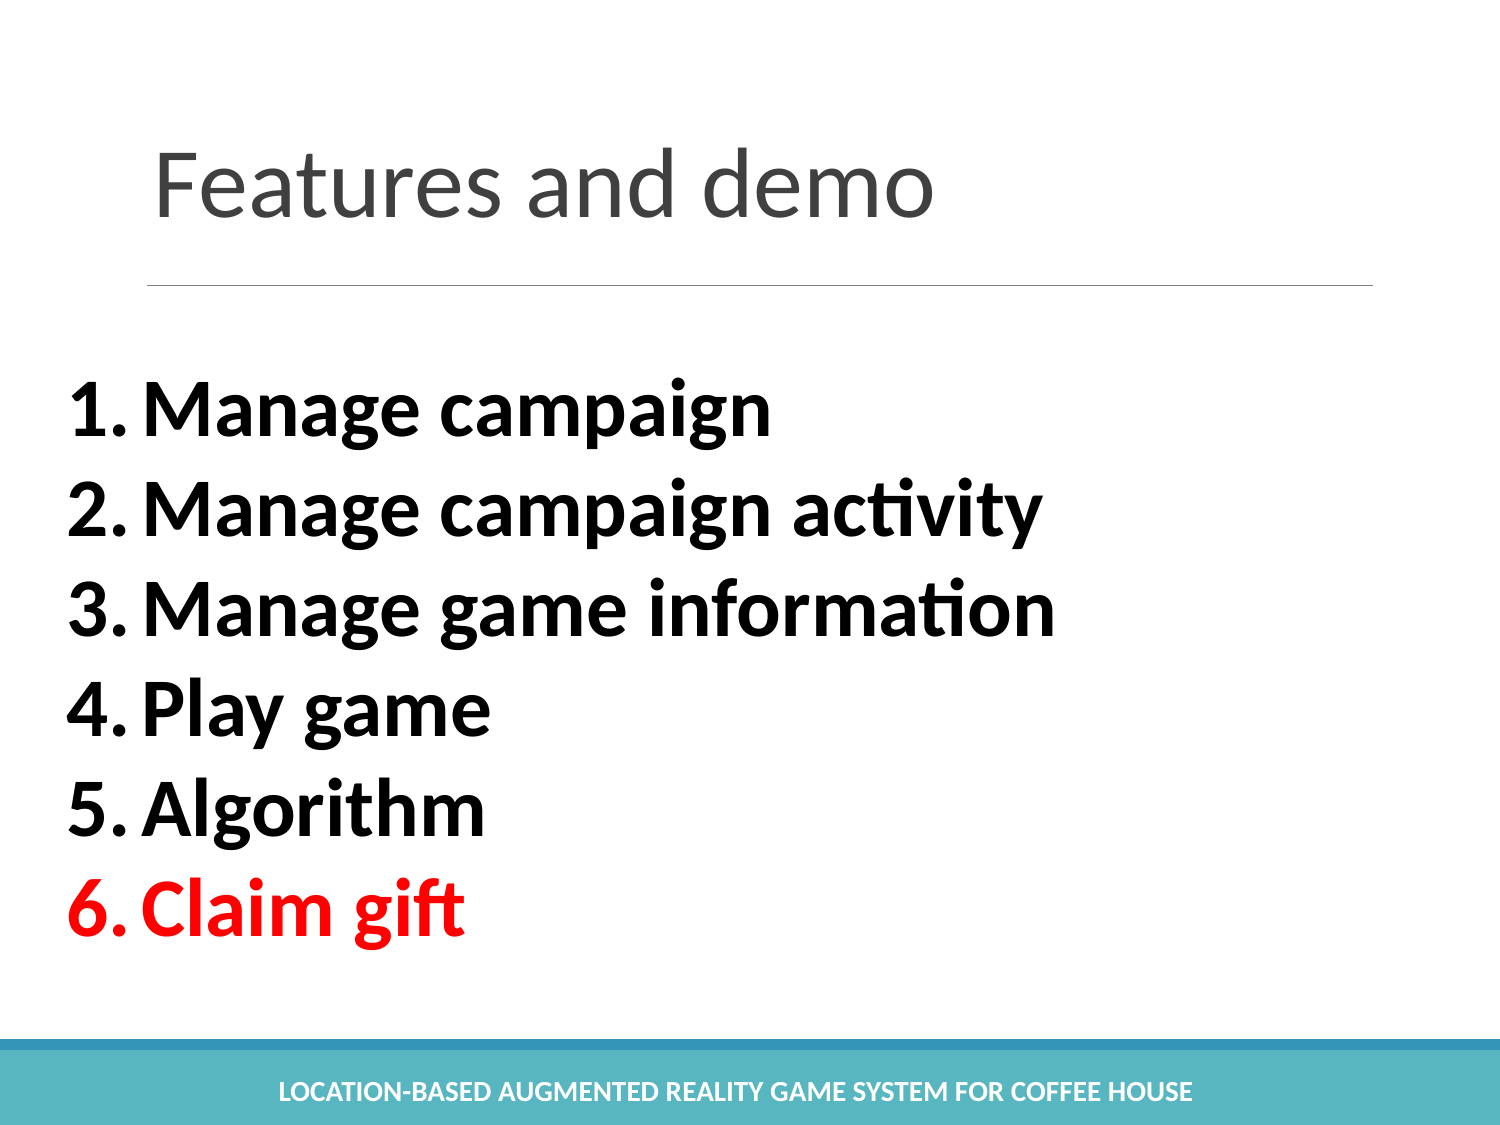

# Features and demo
Manage campaign
Manage campaign activity
Manage game information
Play game
Algorithm
Claim gift
Location-based Augmented Reality Game System for Coffee House
67